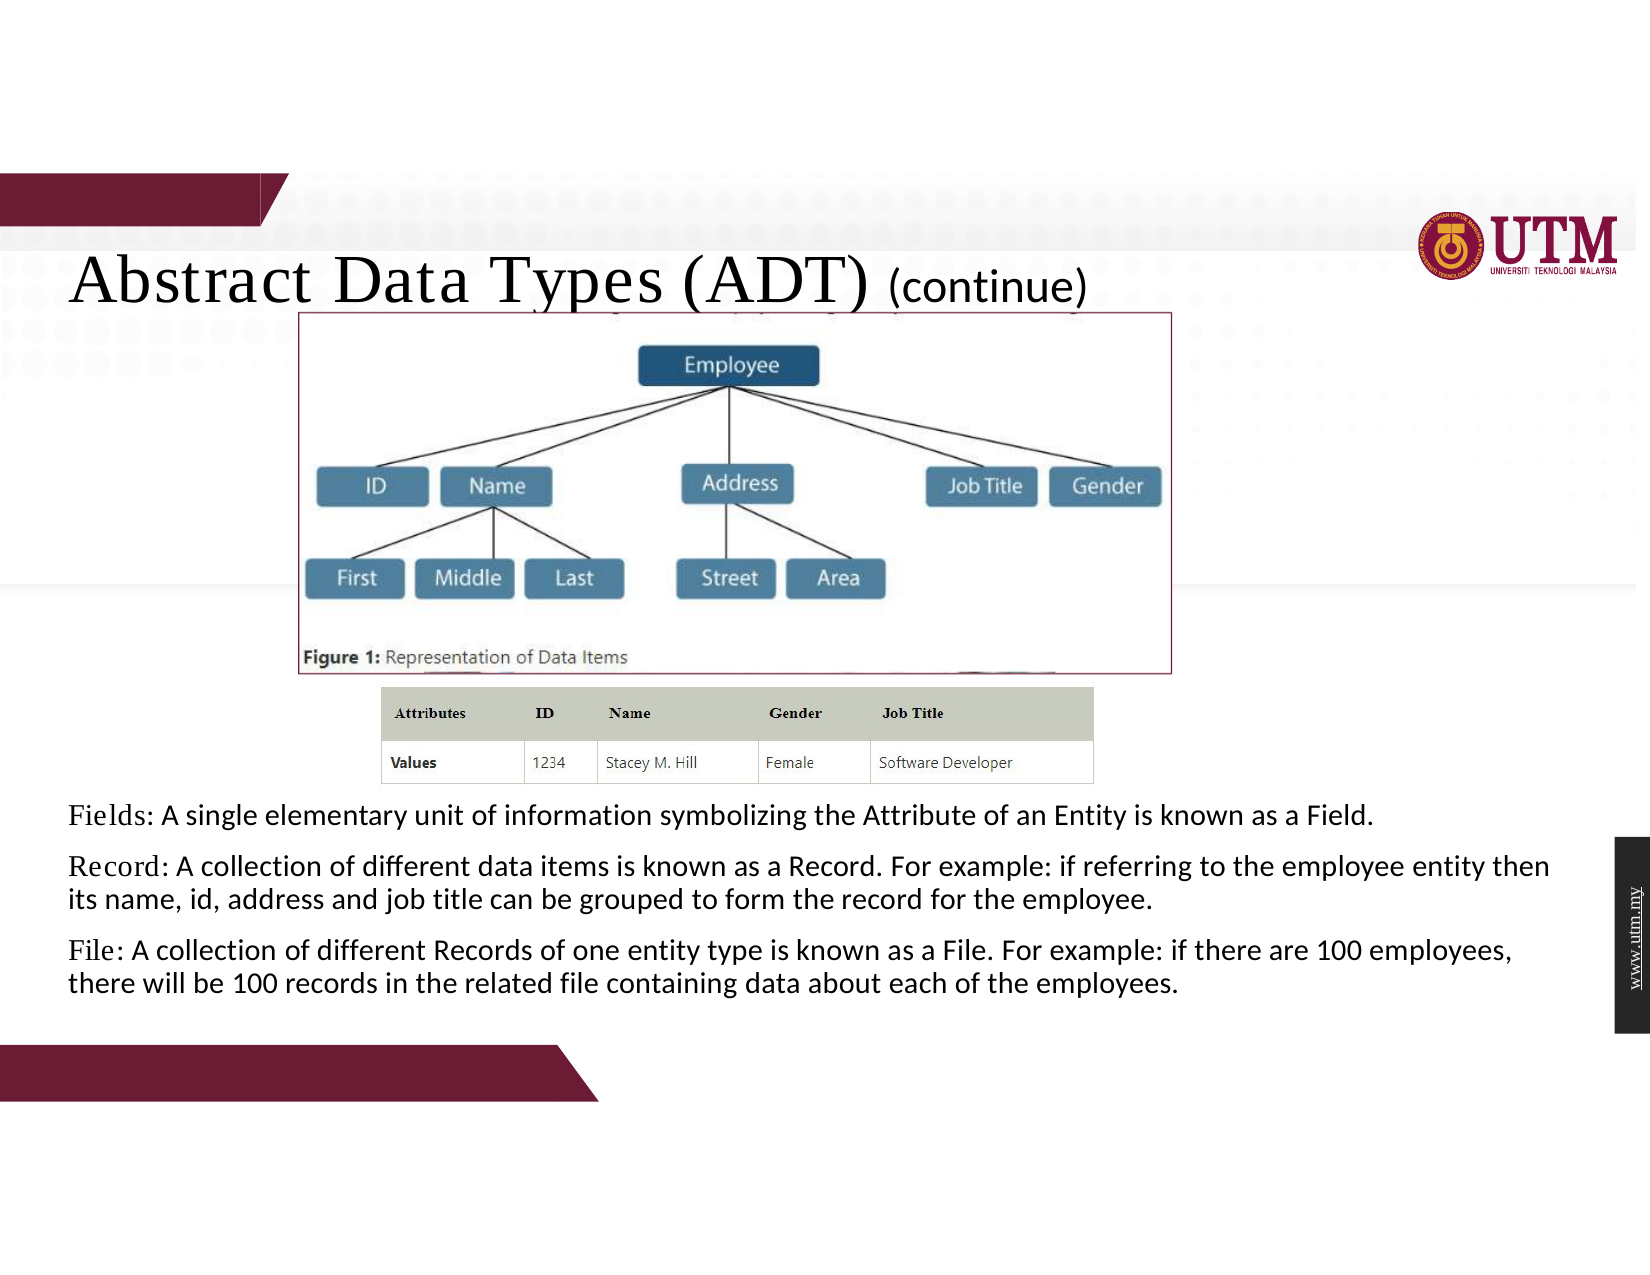

# Abstract Data Types (ADT) (continue)

Fields: A single elementary unit of information symbolizing the Attribute of an Entity is known as a Field.
Record: A collection of different data items is known as a Record. For example: if referring to the employee entity then its name, id, address and job title can be grouped to form the record for the employee.
File: A collection of different Records of one entity type is known as a File. For example: if there are 100 employees, there will be 100 records in the related file containing data about each of the employees.

www.utm.my